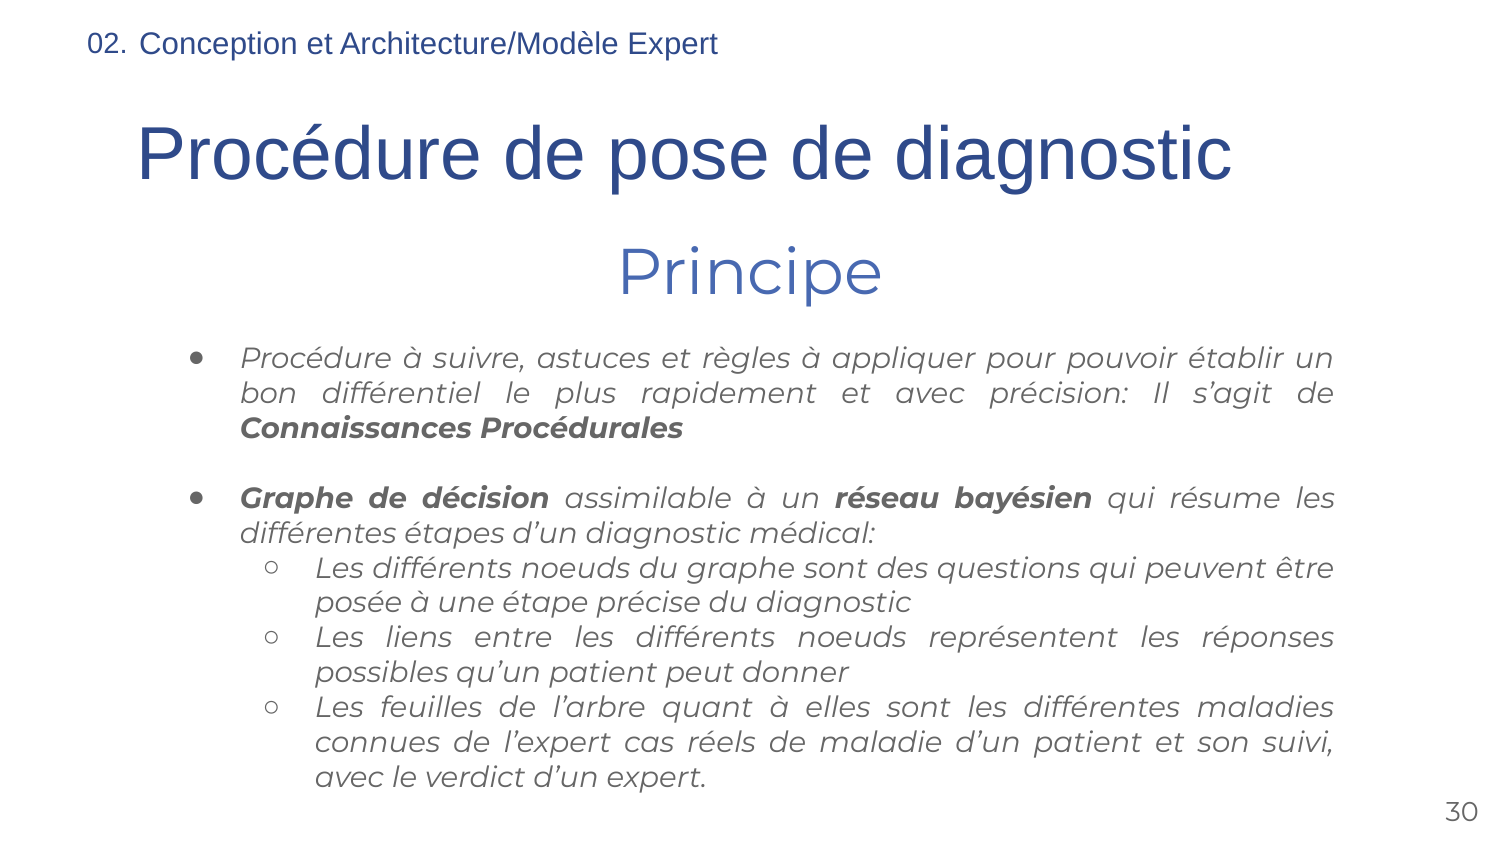

Conception et Architecture/Modèle Expert
02.
# Procédure de pose de diagnostic
Principe
Procédure à suivre, astuces et règles à appliquer pour pouvoir établir un bon différentiel le plus rapidement et avec précision: Il s’agit de Connaissances Procédurales

Graphe de décision assimilable à un réseau bayésien qui résume les différentes étapes d’un diagnostic médical:
Les différents noeuds du graphe sont des questions qui peuvent être posée à une étape précise du diagnostic
Les liens entre les différents noeuds représentent les réponses possibles qu’un patient peut donner
Les feuilles de l’arbre quant à elles sont les différentes maladies connues de l’expert cas réels de maladie d’un patient et son suivi, avec le verdict d’un expert.
30